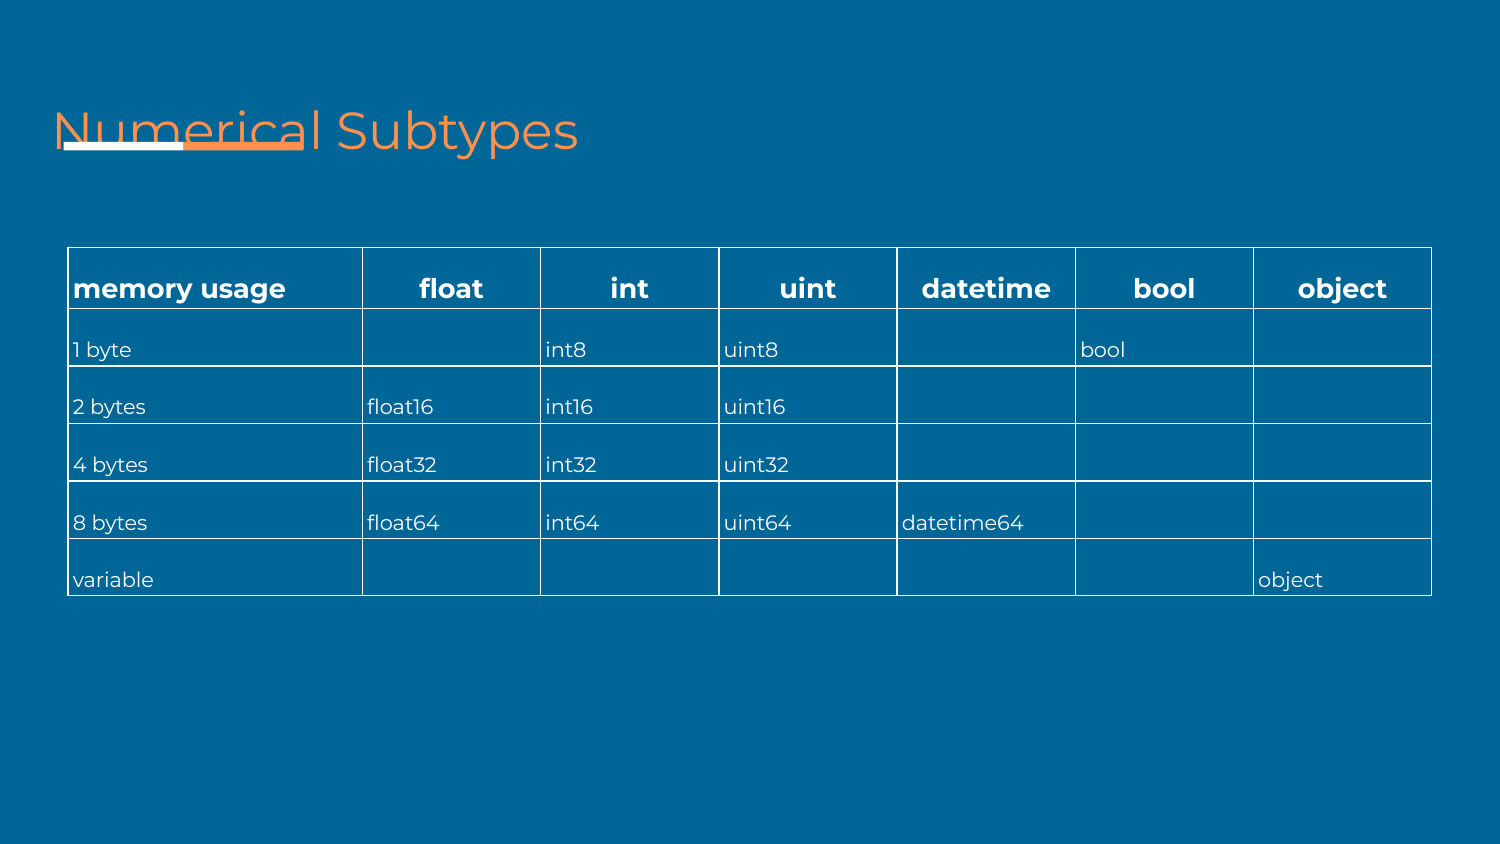

Numerical Subtypes

| memory usage | float | int | uint | datetime | bool | object |
| --- | --- | --- | --- | --- | --- | --- |
| 1 byte |  | int8 | uint8 |  | bool |  |
| 2 bytes | float16 | int16 | uint16 |  |  |  |
| 4 bytes | float32 | int32 | uint32 |  |  |  |
| 8 bytes | float64 | int64 | uint64 | datetime64 |  |  |
| variable |  |  |  |  |  | object |